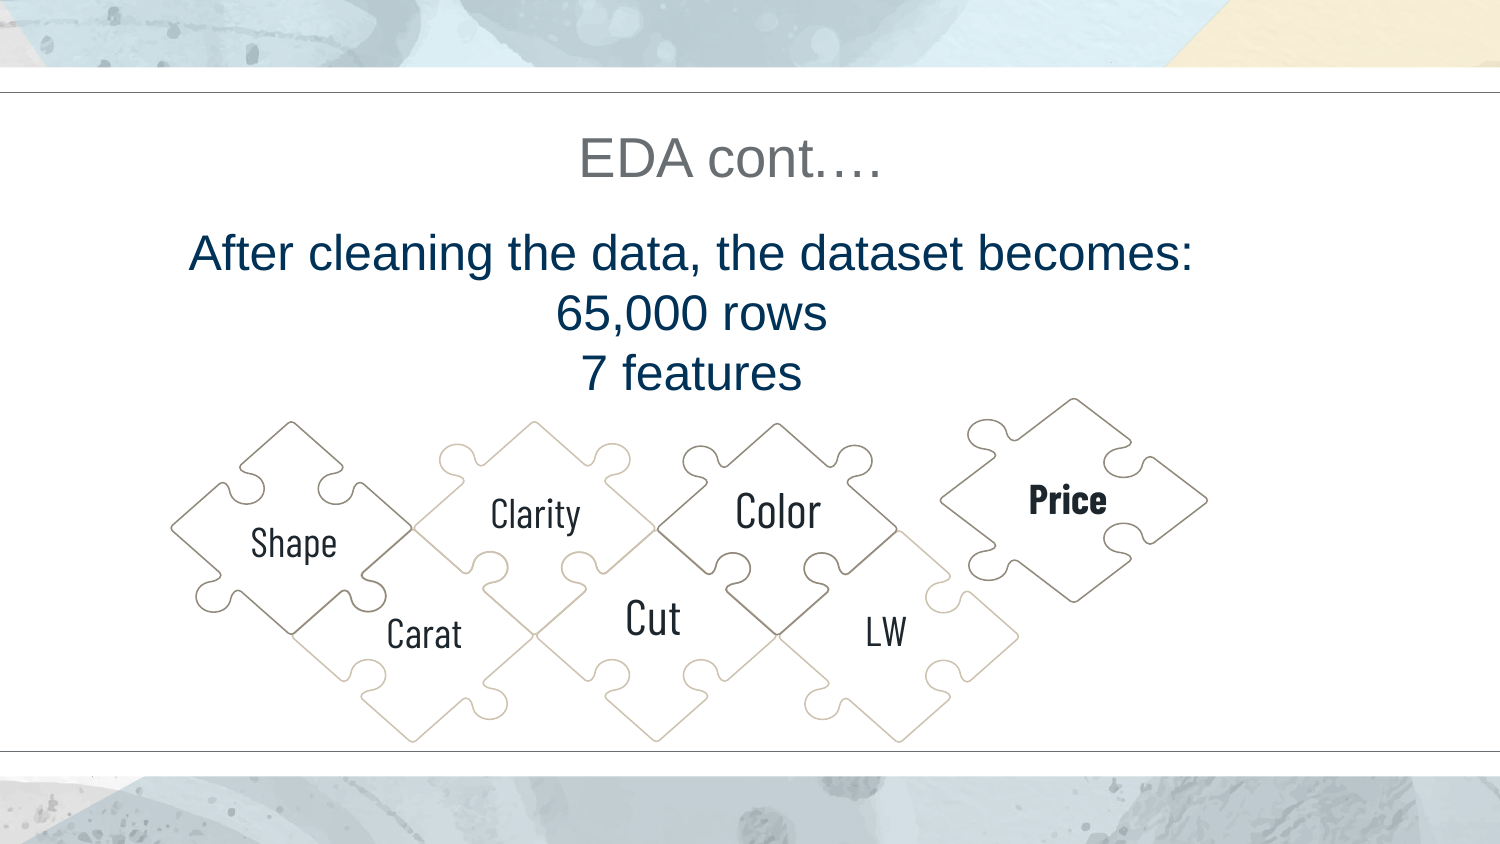

# EDA cont.…
After cleaning the data, the dataset becomes:
65,000 rows
7 features

Price
Color
Clarity
Shape
Cut
LW
Carat